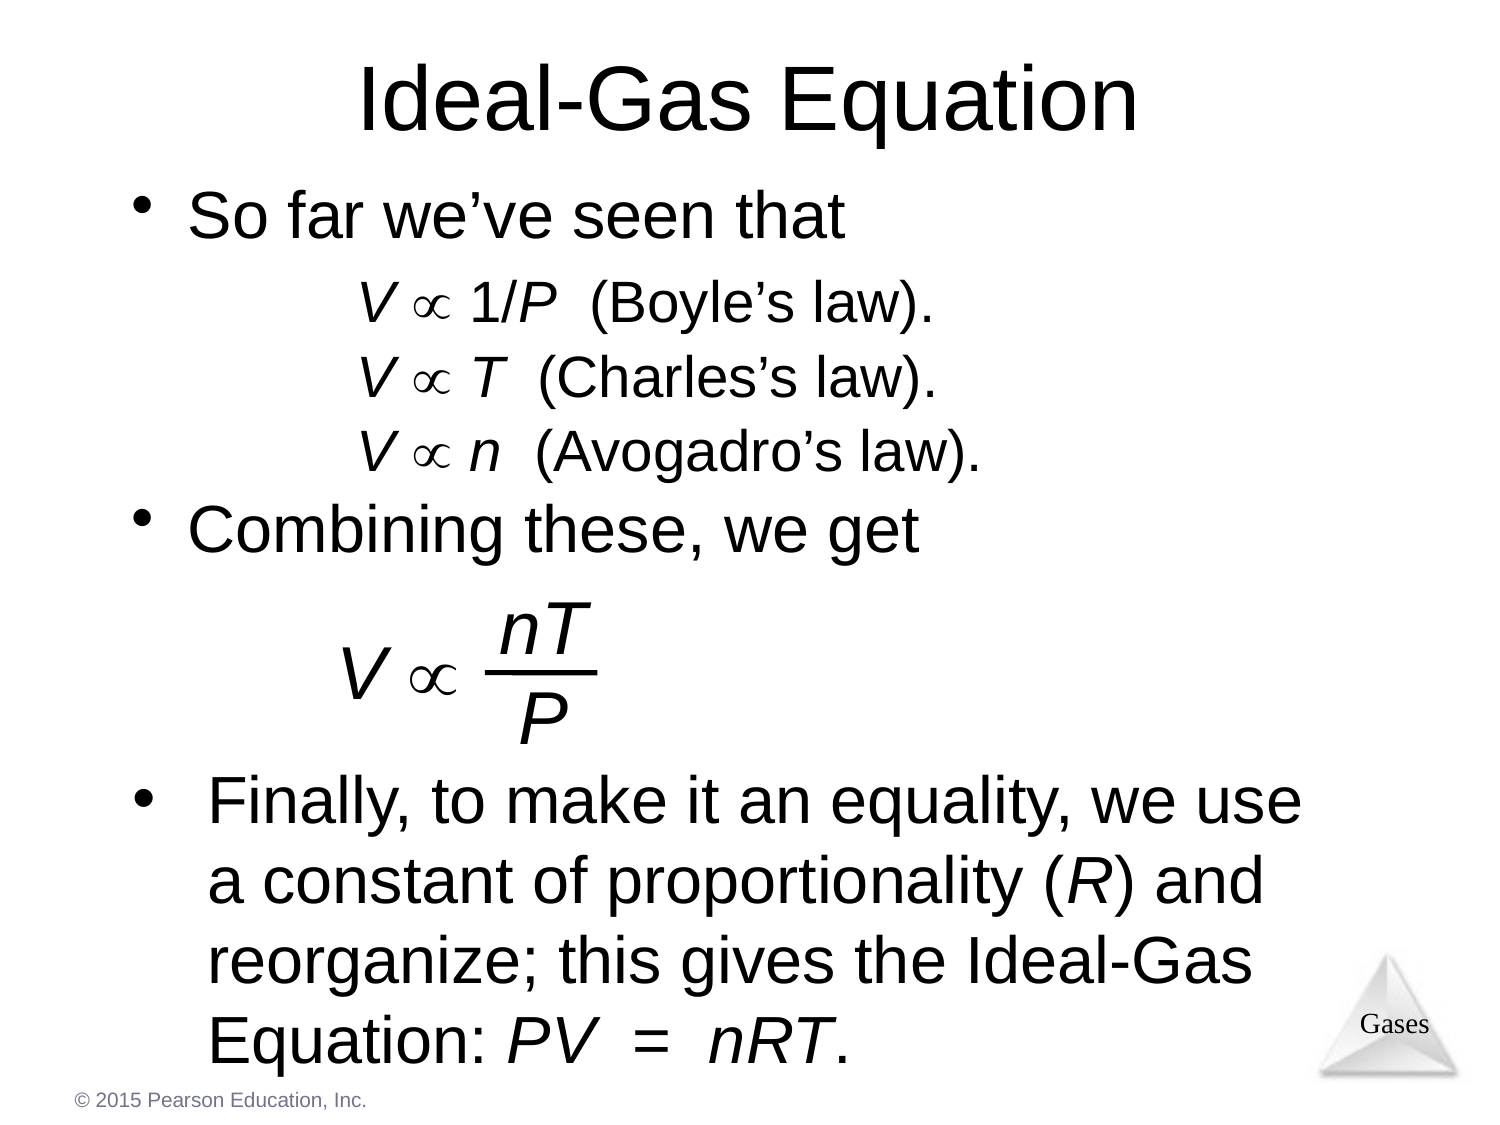

# Ideal-Gas Equation
So far we’ve seen that
V ∝ 1/P  (Boyle’s law).
V ∝ T  (Charles’s law).
V ∝ n  (Avogadro’s law).
Combining these, we get
nT
P
V ∝

Finally, to make it an equality, we use a constant of proportionality (R) and reorganize; this gives the Ideal-Gas Equation: PV  =  nRT.